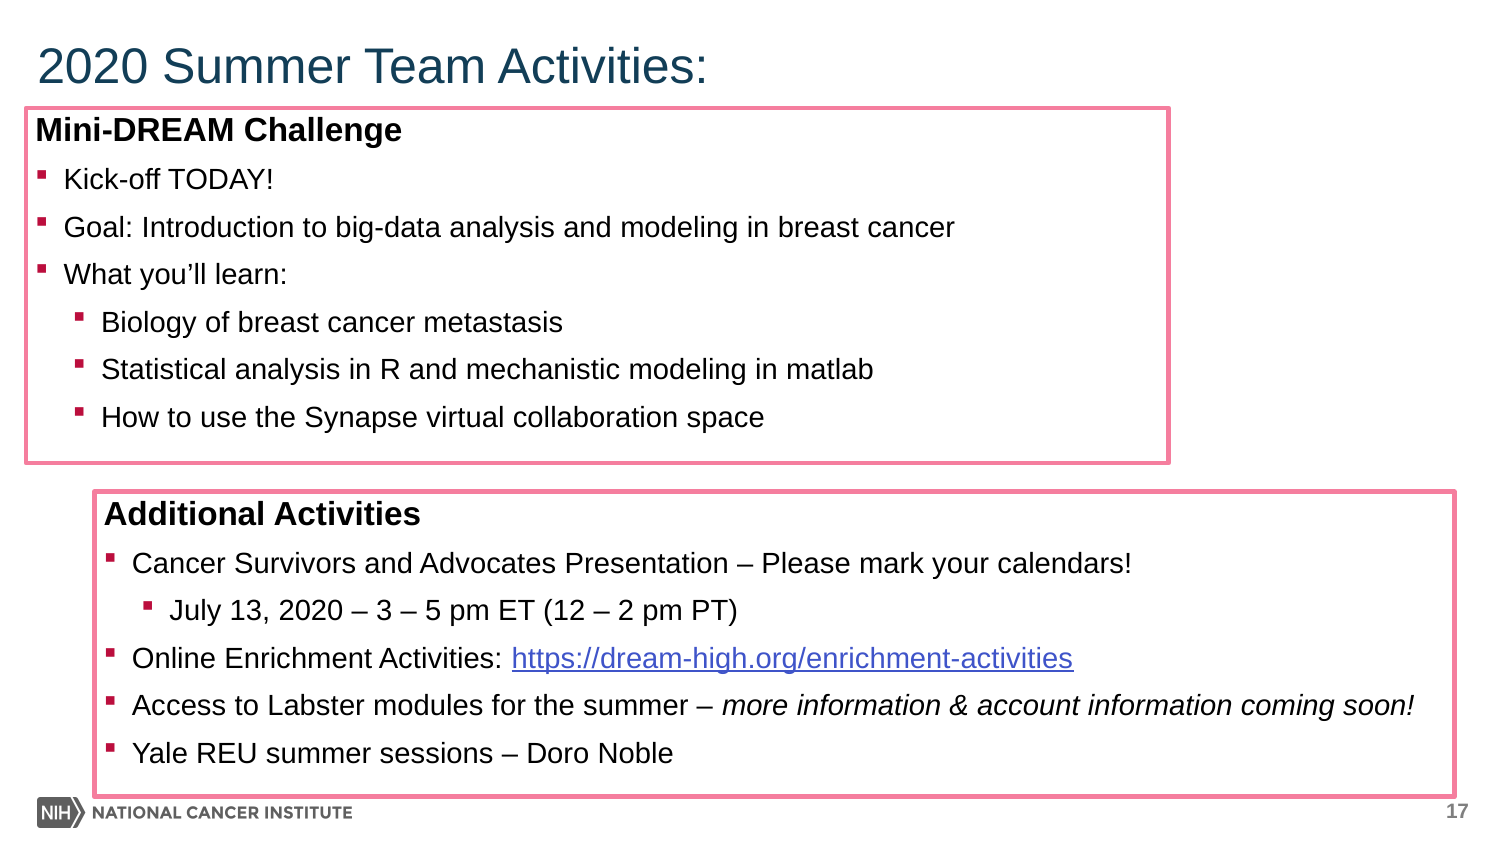

# 2020 Summer Team Activities:
 Mini-DREAM Challenge
Kick-off TODAY!
Goal: Introduction to big-data analysis and modeling in breast cancer
What you’ll learn:
Biology of breast cancer metastasis
Statistical analysis in R and mechanistic modeling in matlab
How to use the Synapse virtual collaboration space

 Additional Activities
Cancer Survivors and Advocates Presentation – Please mark your calendars!
July 13, 2020 – 3 – 5 pm ET (12 – 2 pm PT)
Online Enrichment Activities: https://dream-high.org/enrichment-activities
Access to Labster modules for the summer – more information & account information coming soon!
Yale REU summer sessions – Doro Noble